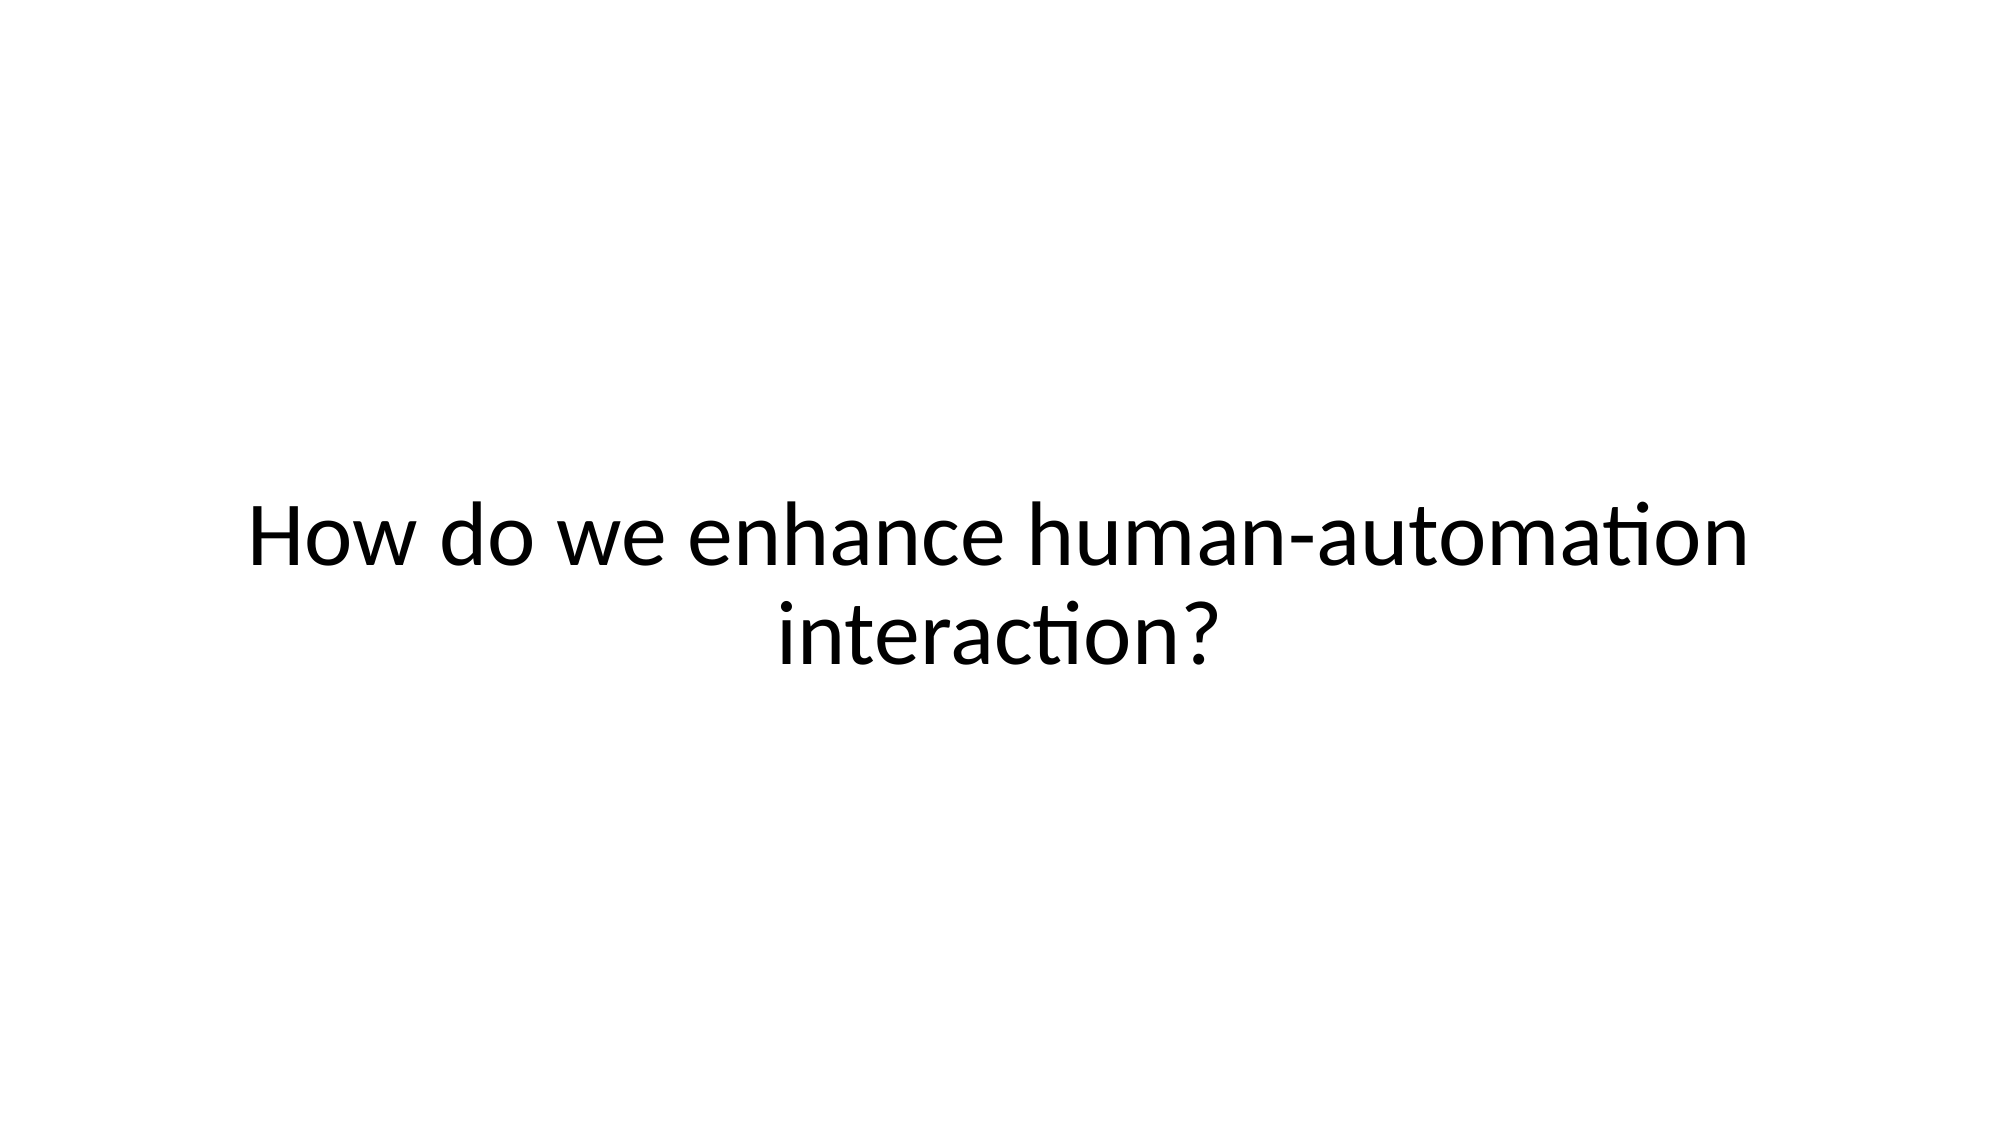

# How do we enhance human-automation interaction?